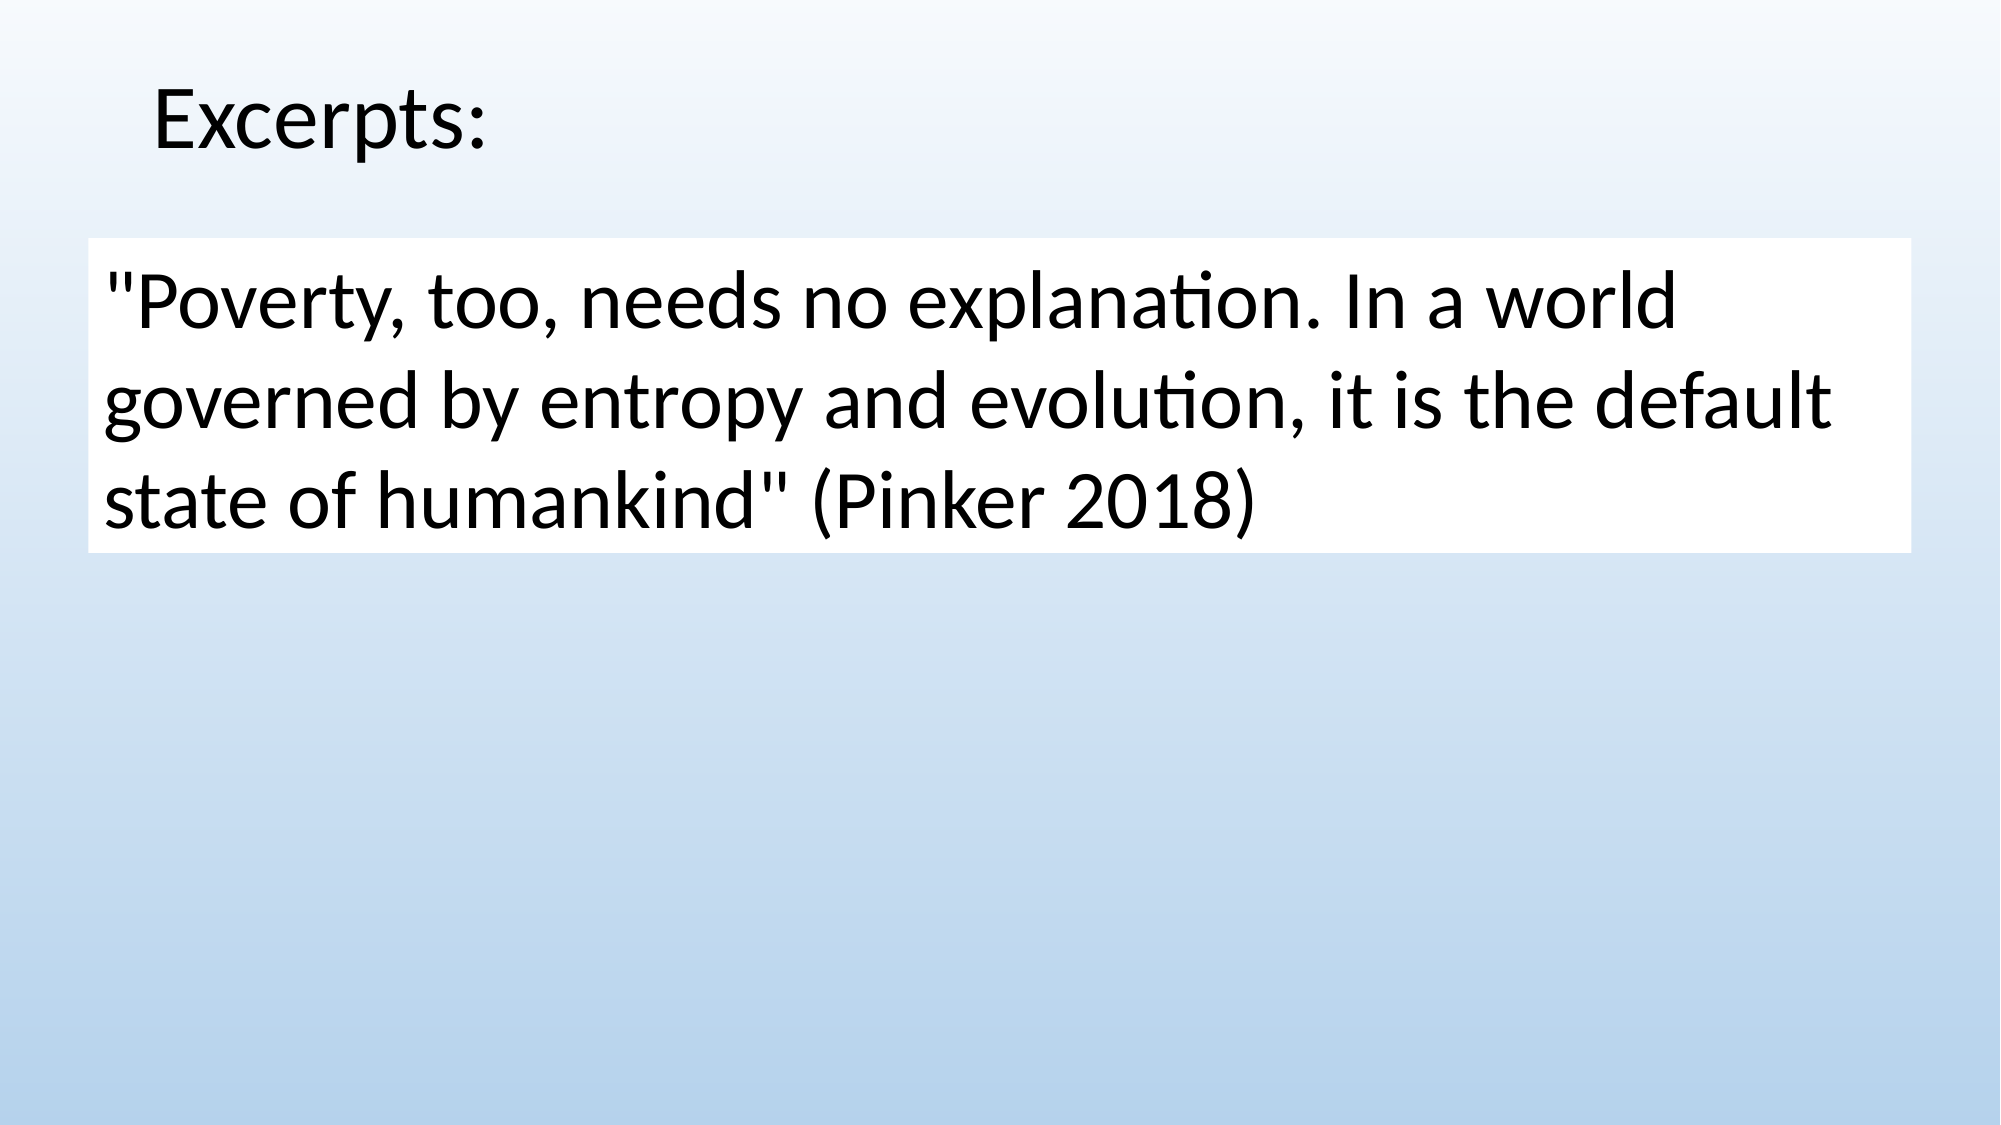

# Excerpts:
"Poverty, too, needs no explanation. In a world governed by entropy and evolution, it is the default state of humankind" (Pinker 2018)
`
“with the usual first-world ingratitude, moaner social critics rail against the obesity epidemic with a level of outrage that might be  appropriate  for famine (that is, when they are not railing against fat-shaming, slender fashion models, or eating-disorders). Though obesity is a public health problem, by the standards of history its’s a good problem to have” (Pinker 2018:  69).